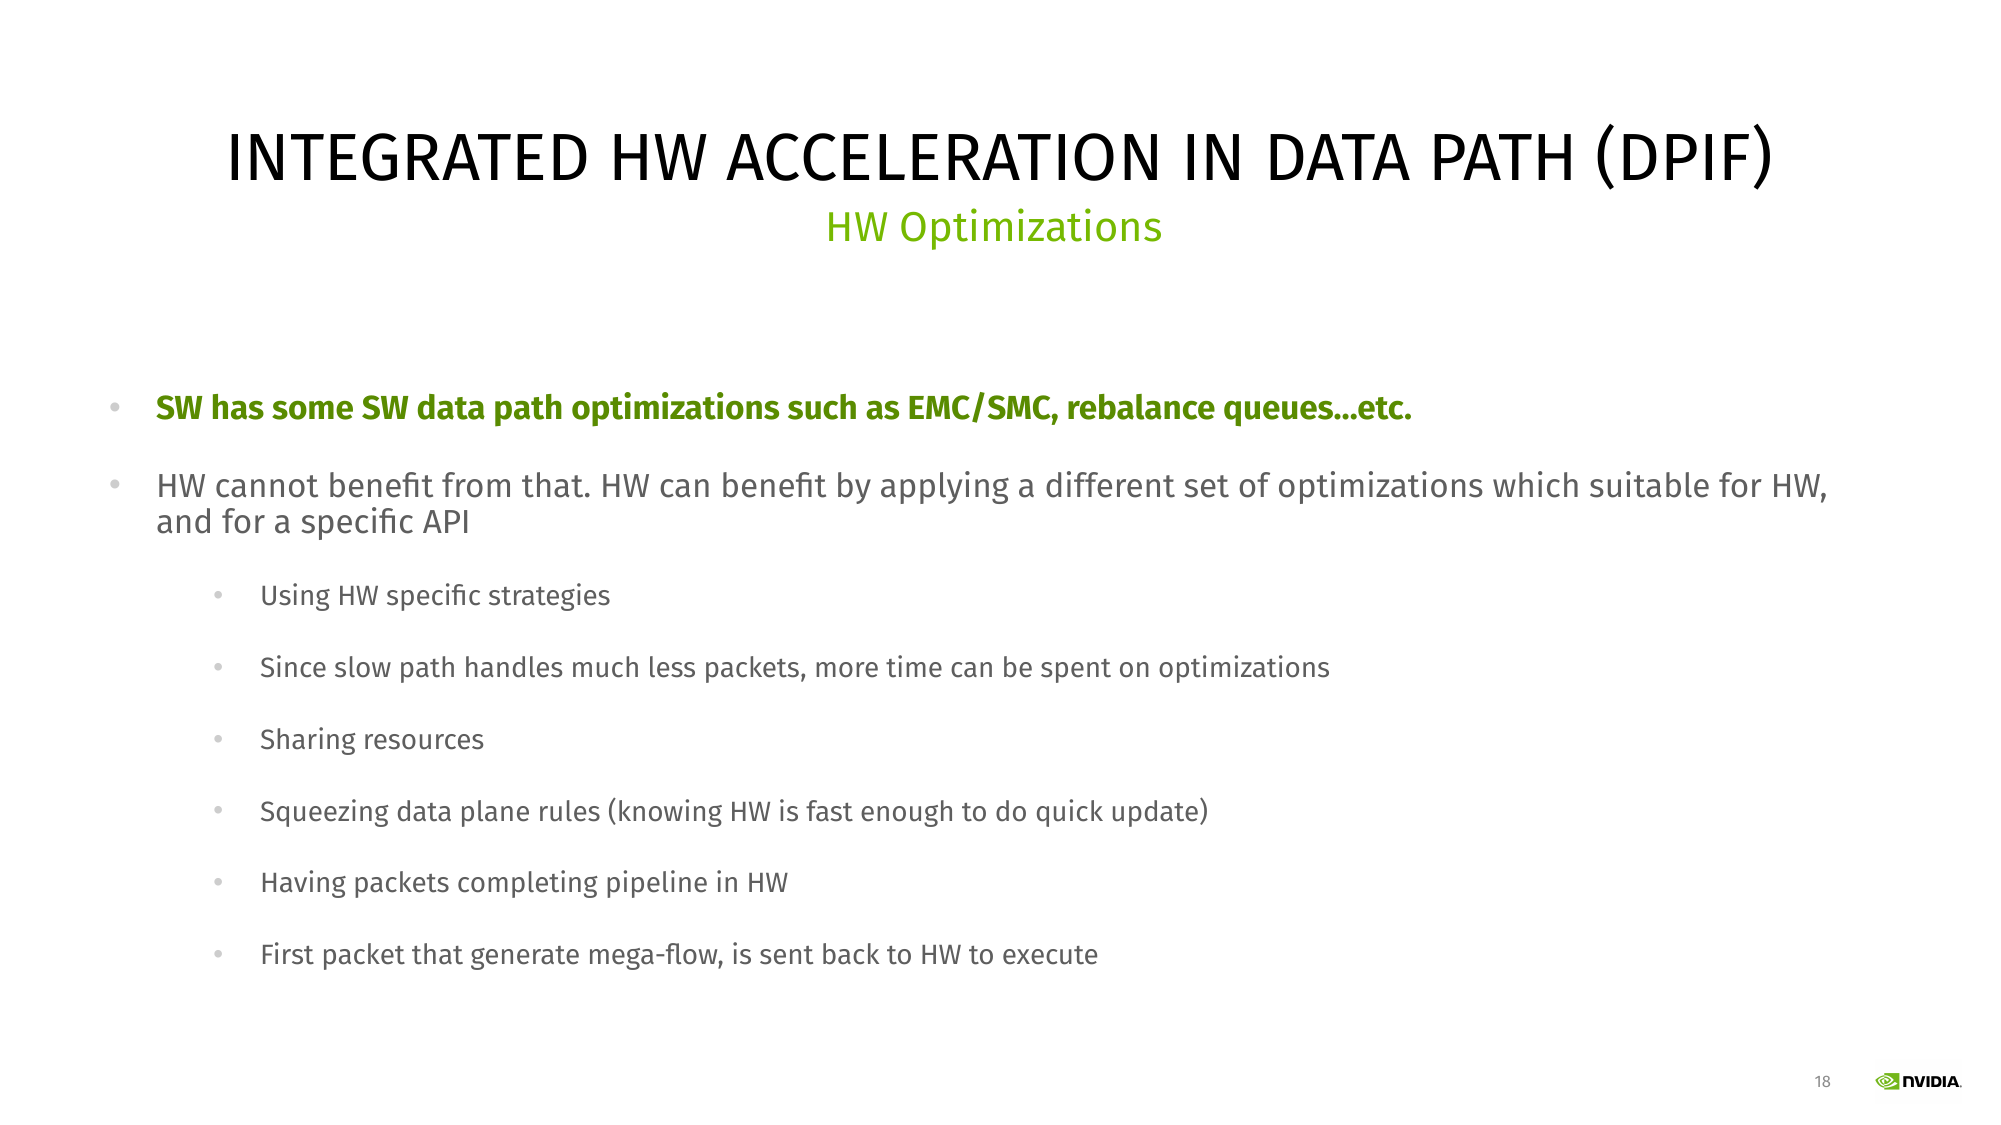

# Integrated HW acceleration in Data path (DPIF)
HW Optimizations
SW has some SW data path optimizations such as EMC/SMC, rebalance queues…etc.
HW cannot benefit from that. HW can benefit by applying a different set of optimizations which suitable for HW, and for a specific API
Using HW specific strategies
Since slow path handles much less packets, more time can be spent on optimizations
Sharing resources
Squeezing data plane rules (knowing HW is fast enough to do quick update)
Having packets completing pipeline in HW
First packet that generate mega-flow, is sent back to HW to execute